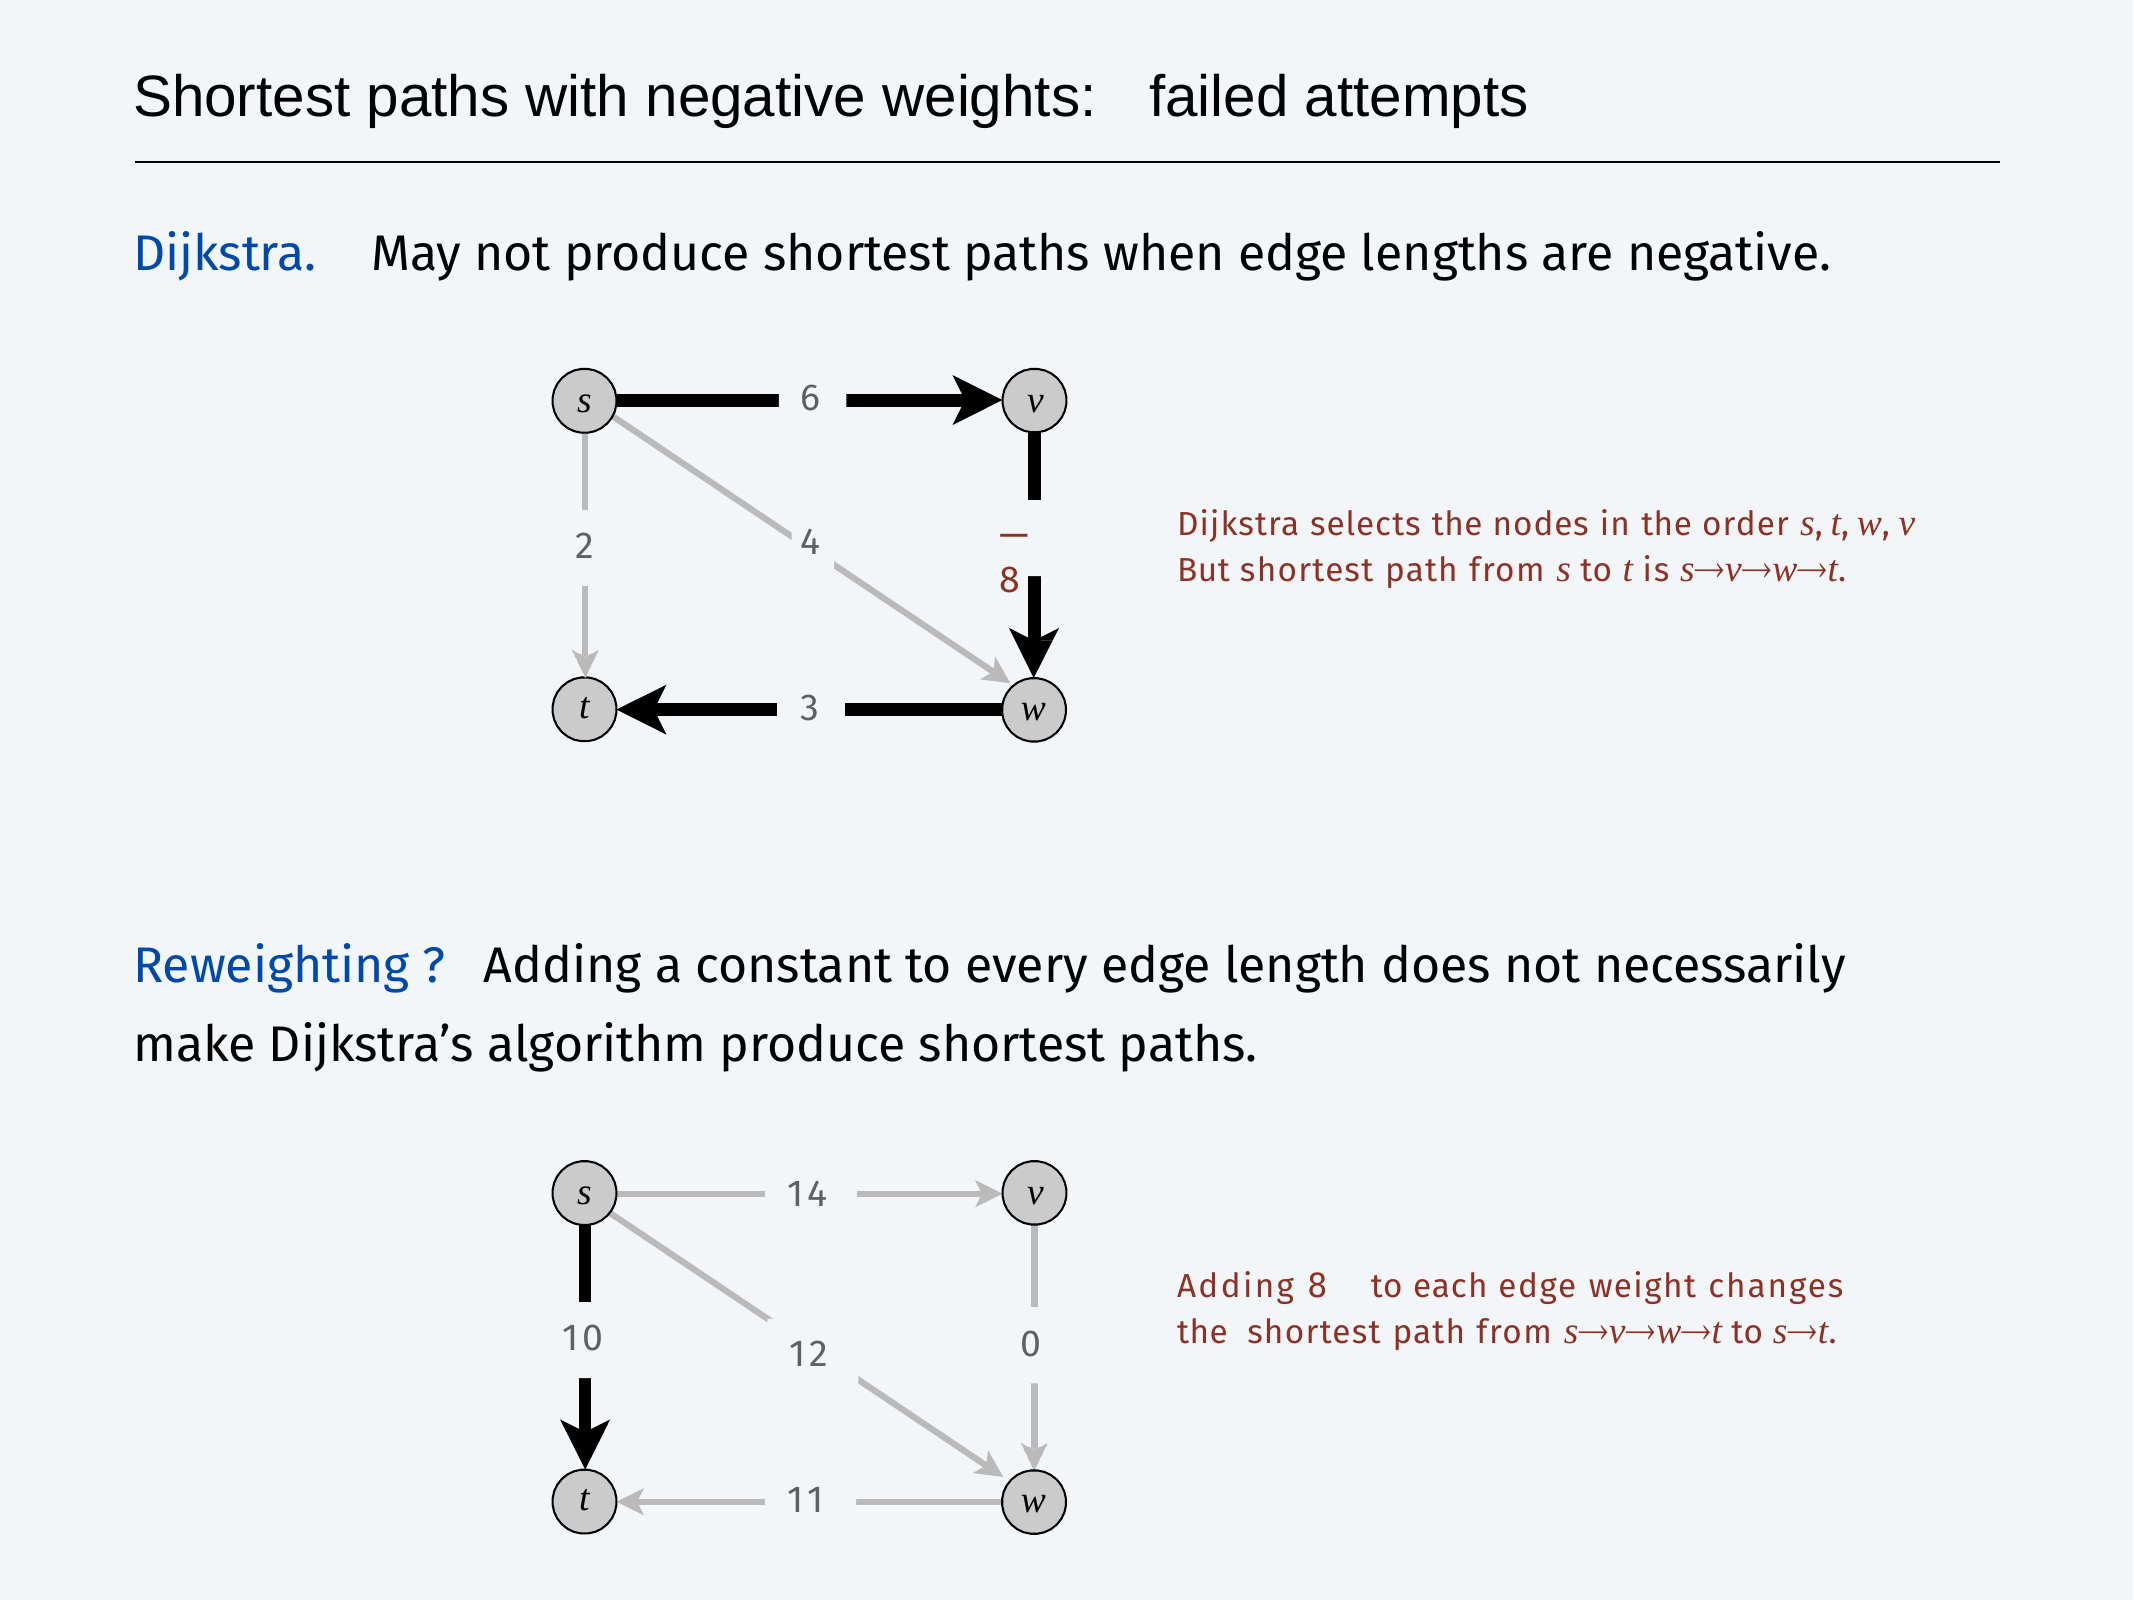

# Shortest paths with negative weights:	failed attempts

Dijkstra.	May not produce shortest paths when edge lengths are negative.

6
s
v

Dijkstra selects the nodes in the order s, t, w, v
But shortest path from s to t is s→v→w→t.

—8

4
2

t
3
w

Reweighting ?	Adding a constant to every edge length does not necessarily  make Dijkstra’s algorithm produce shortest paths.

s
v
14

10
0

12

t
11
w

Adding 8   to each edge weight changes the  shortest path from s→v→w→t to s→t.